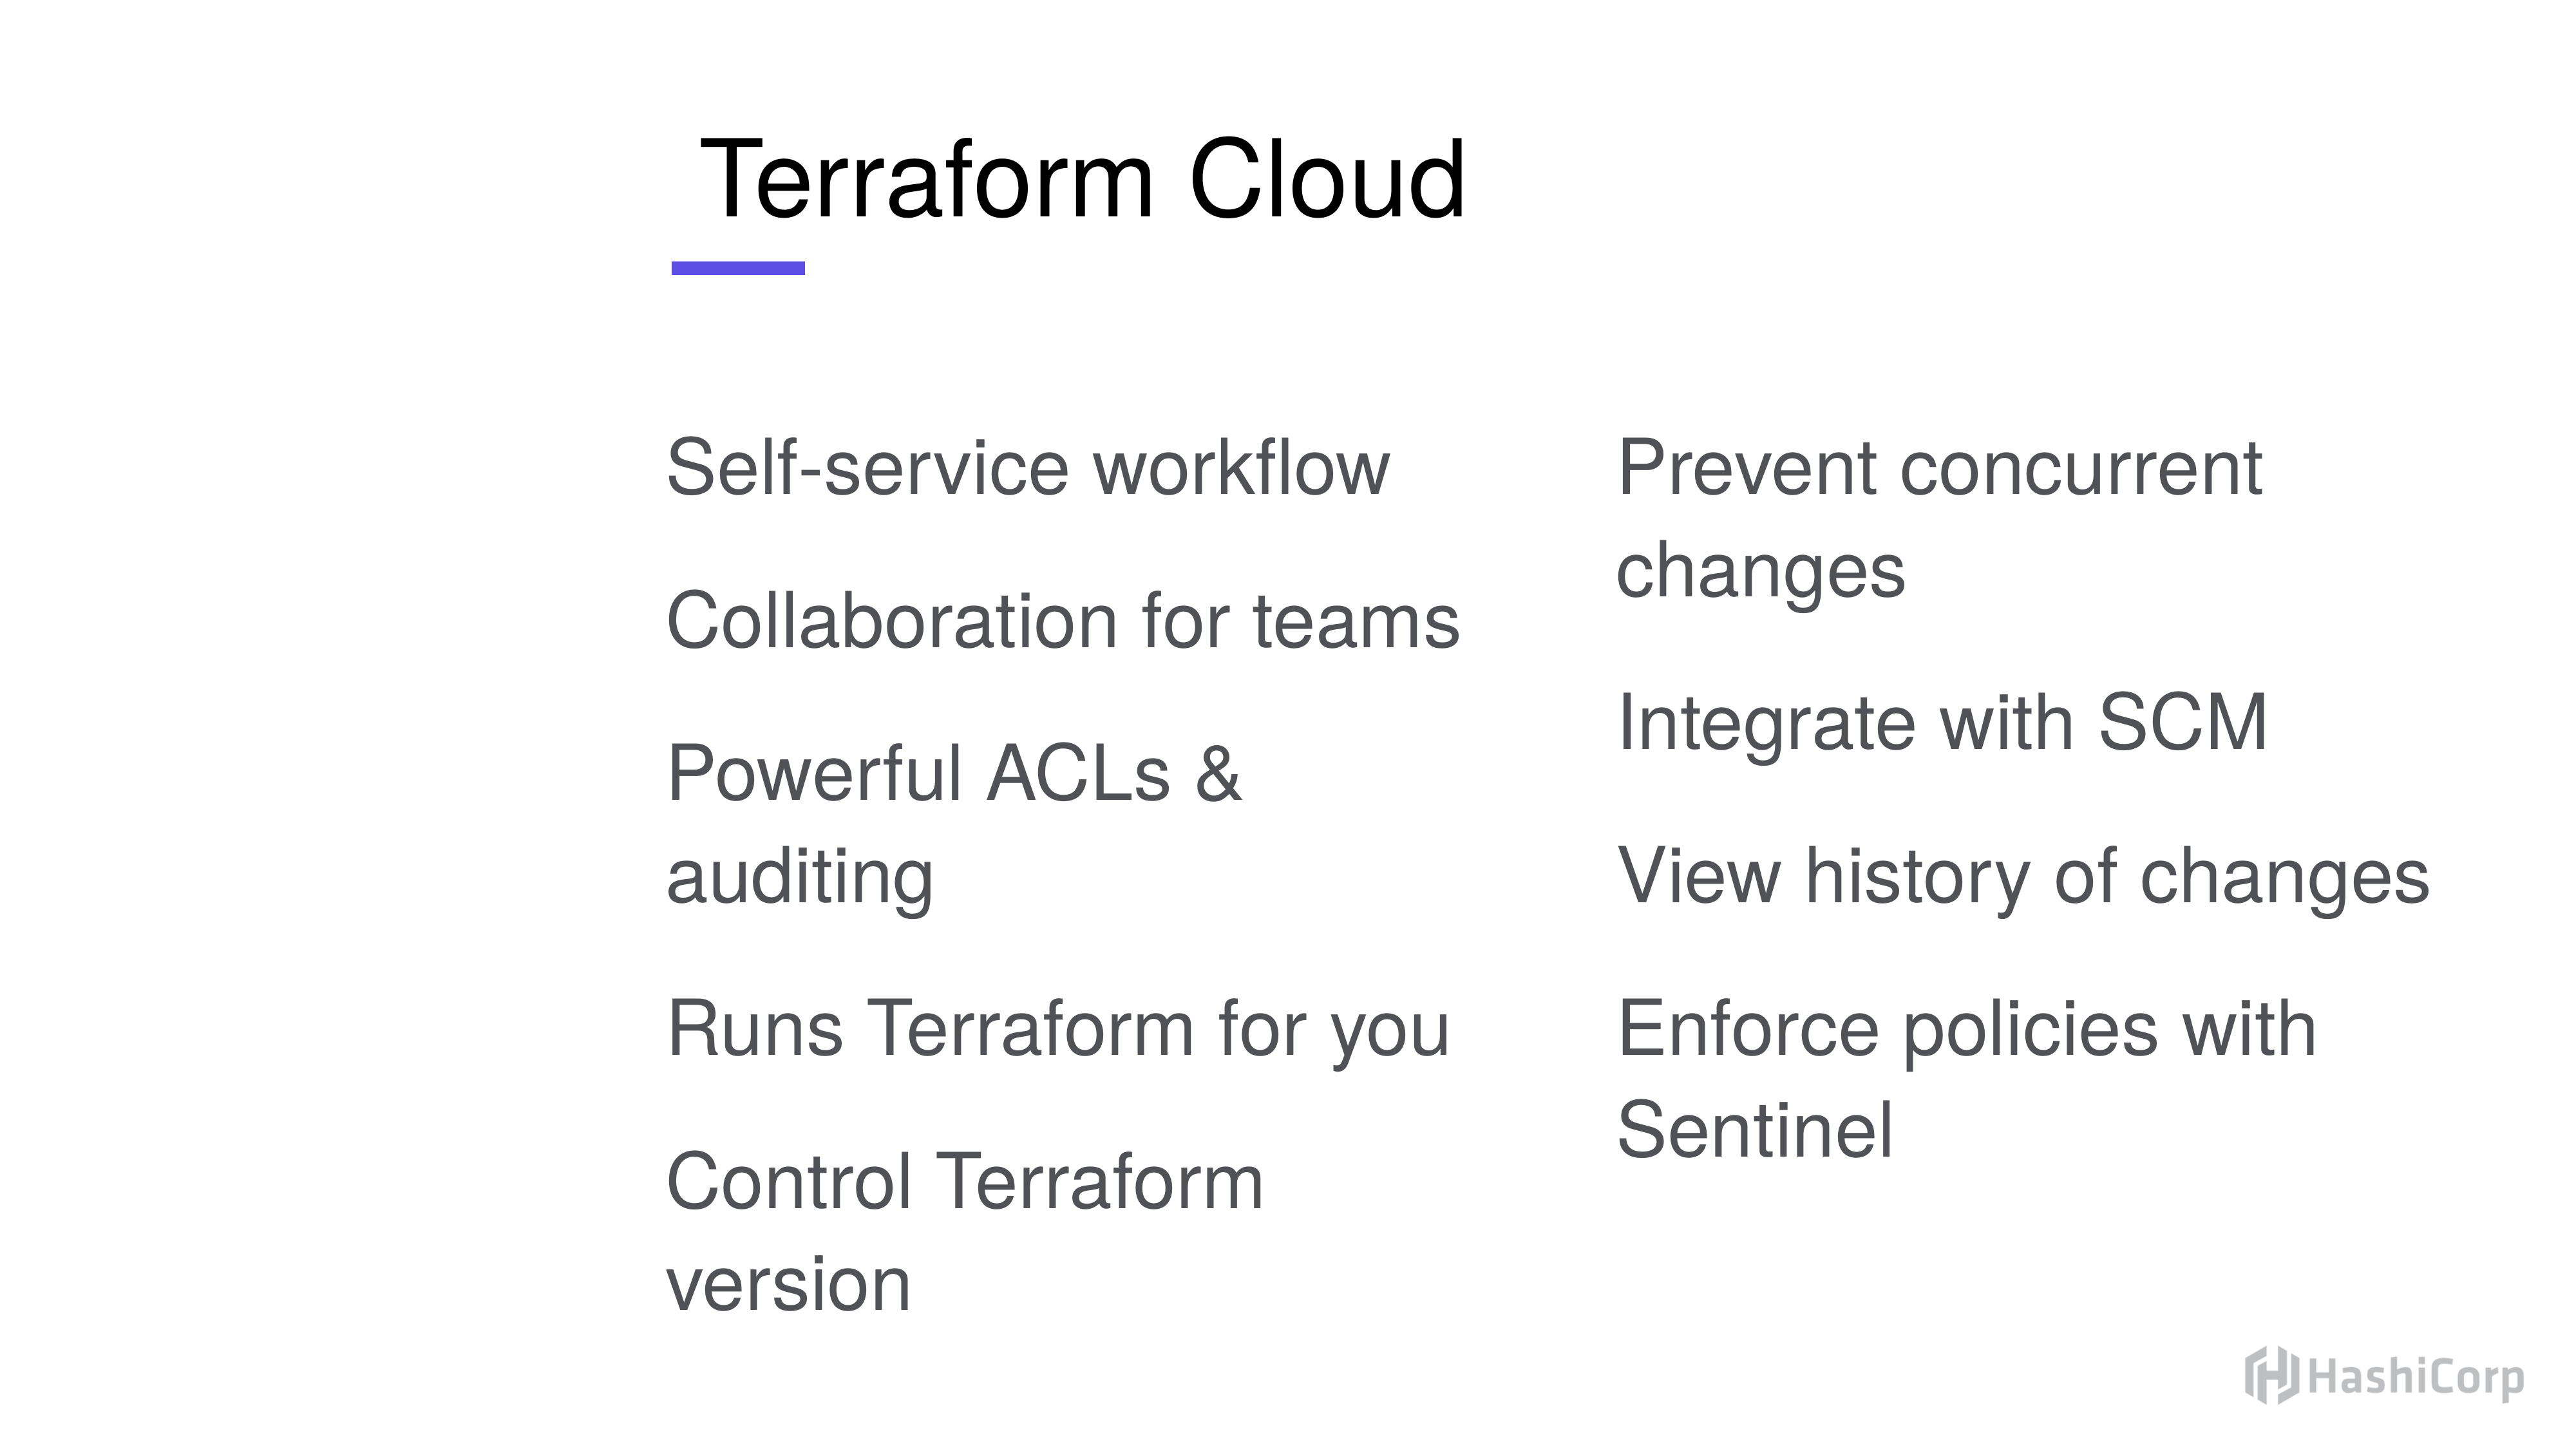

# Terraform Cloud
Self-service workflow
Collaboration for teams
Powerful ACLs & auditing
Runs Terraform for you
Control Terraform version
Prevent concurrent changes
Integrate with SCM
View history of changes
Enforce policies with Sentinel
282